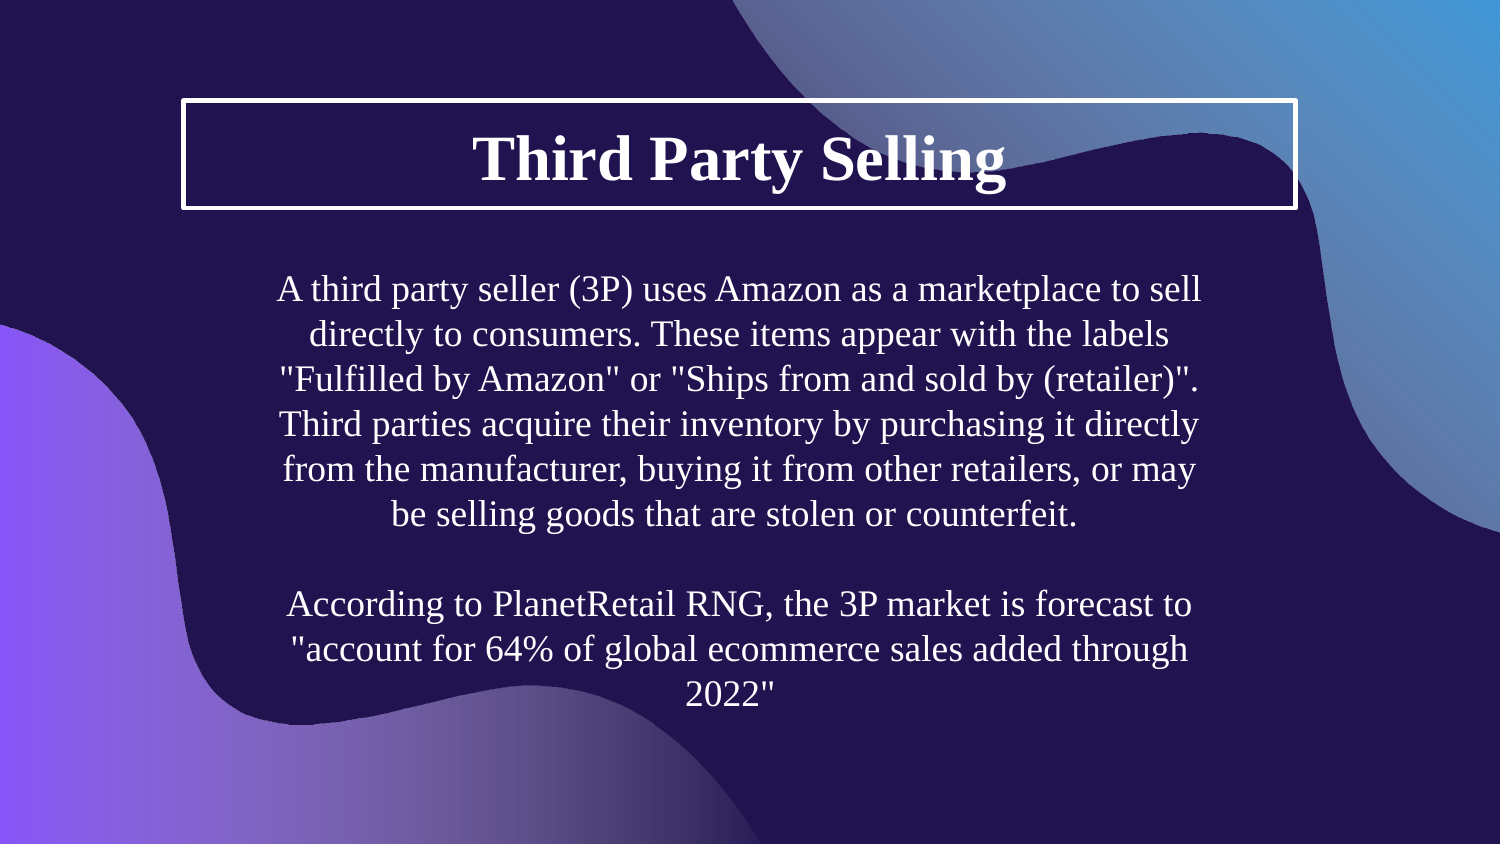

Third Party Selling
A third party seller (3P) uses Amazon as a marketplace to sell directly to consumers. These items appear with the labels "Fulfilled by Amazon" or "Ships from and sold by (retailer)". Third parties acquire their inventory by purchasing it directly from the manufacturer, buying it from other retailers, or may be selling goods that are stolen or counterfeit.

According to PlanetRetail RNG, the 3P market is forecast to "account for 64% of global ecommerce sales added through 2022"